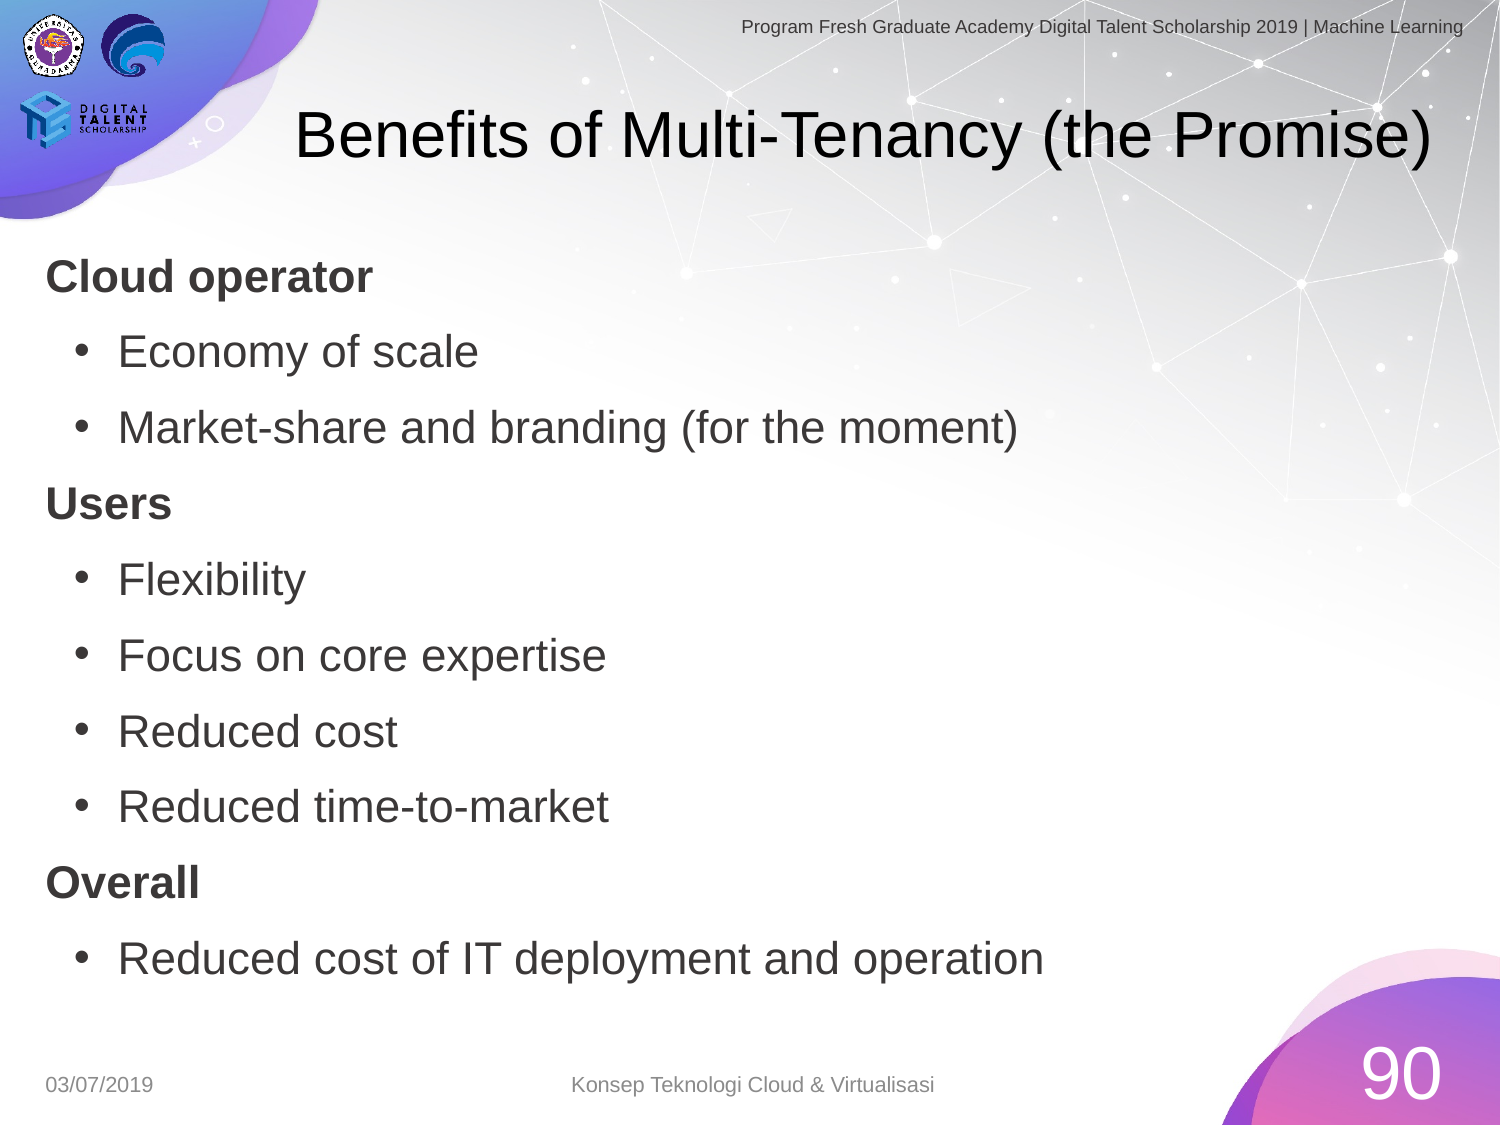

# Benefits of Multi-Tenancy (the Promise)
Cloud operator
Economy of scale
Market-share and branding (for the moment)
Users
Flexibility
Focus on core expertise
Reduced cost
Reduced time-to-market
Overall
Reduced cost of IT deployment and operation
90
Konsep Teknologi Cloud & Virtualisasi
03/07/2019